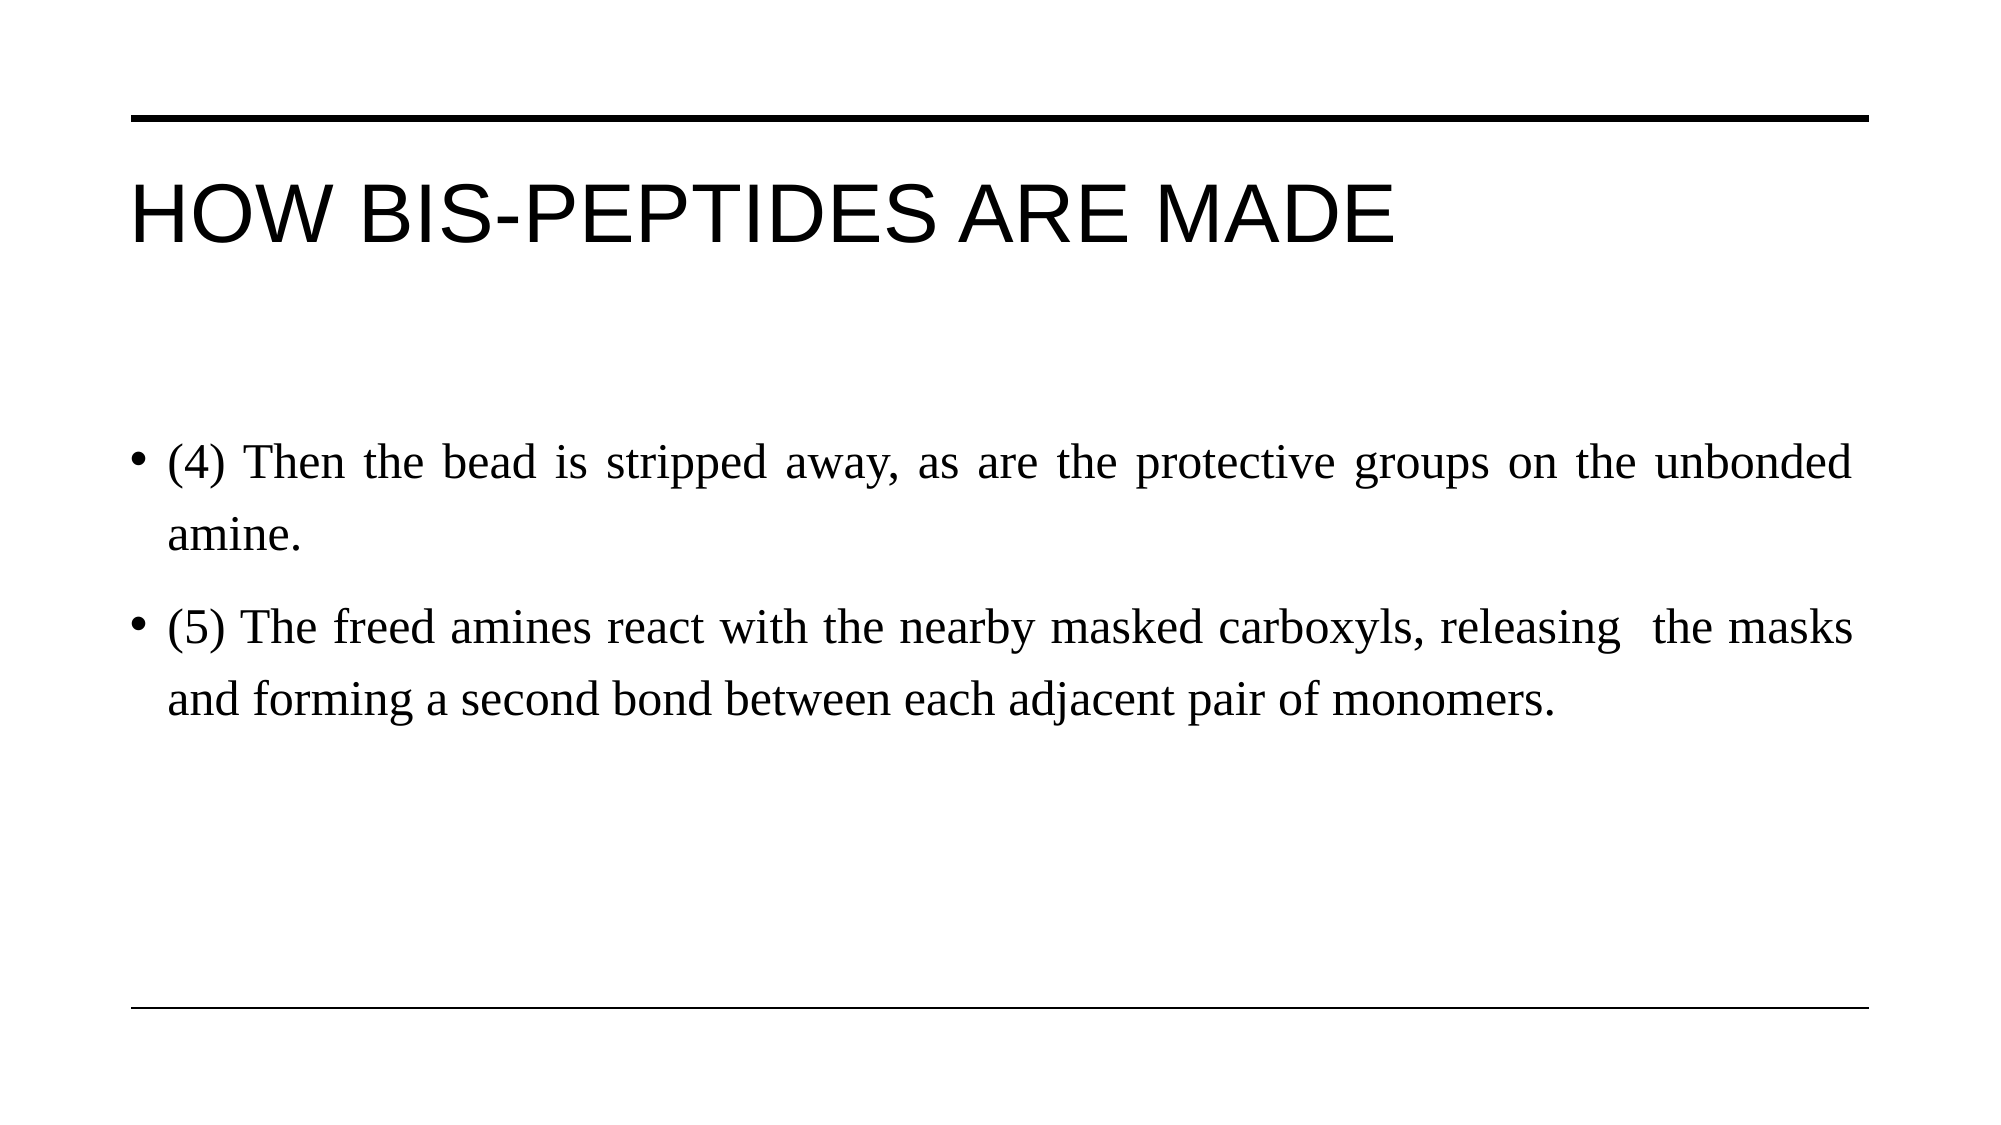

# HOW BIS-PEPTIDES ARE MADE
(4) Then the bead is stripped away, as are the protective groups on the unbonded amine.
(5) The freed amines react with the nearby masked carboxyls, releasing  the masks and forming a second bond between each adjacent pair of monomers.